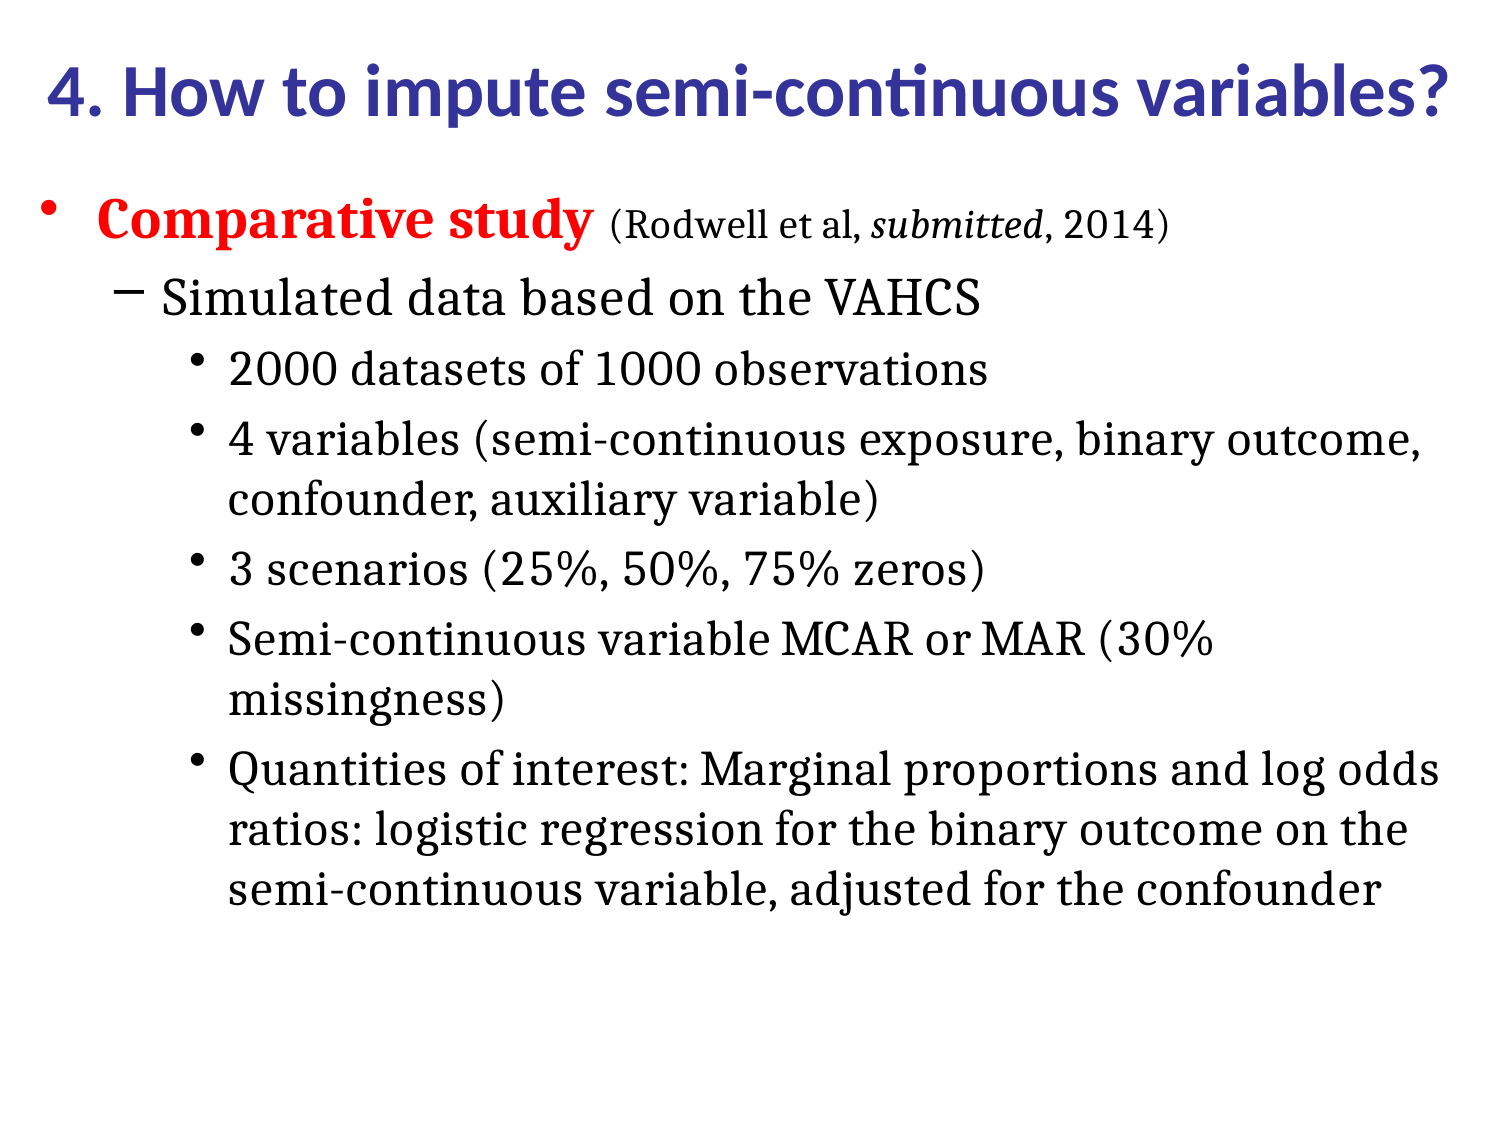

# 4. How to impute semi-continuous variables?
Comparative study (Rodwell et al, submitted, 2014)
Simulated data based on the VAHCS
2000 datasets of 1000 observations
4 variables (semi-continuous exposure, binary outcome, confounder, auxiliary variable)
3 scenarios (25%, 50%, 75% zeros)
Semi-continuous variable MCAR or MAR (30% missingness)
Quantities of interest: Marginal proportions and log odds ratios: logistic regression for the binary outcome on the semi-continuous variable, adjusted for the confounder